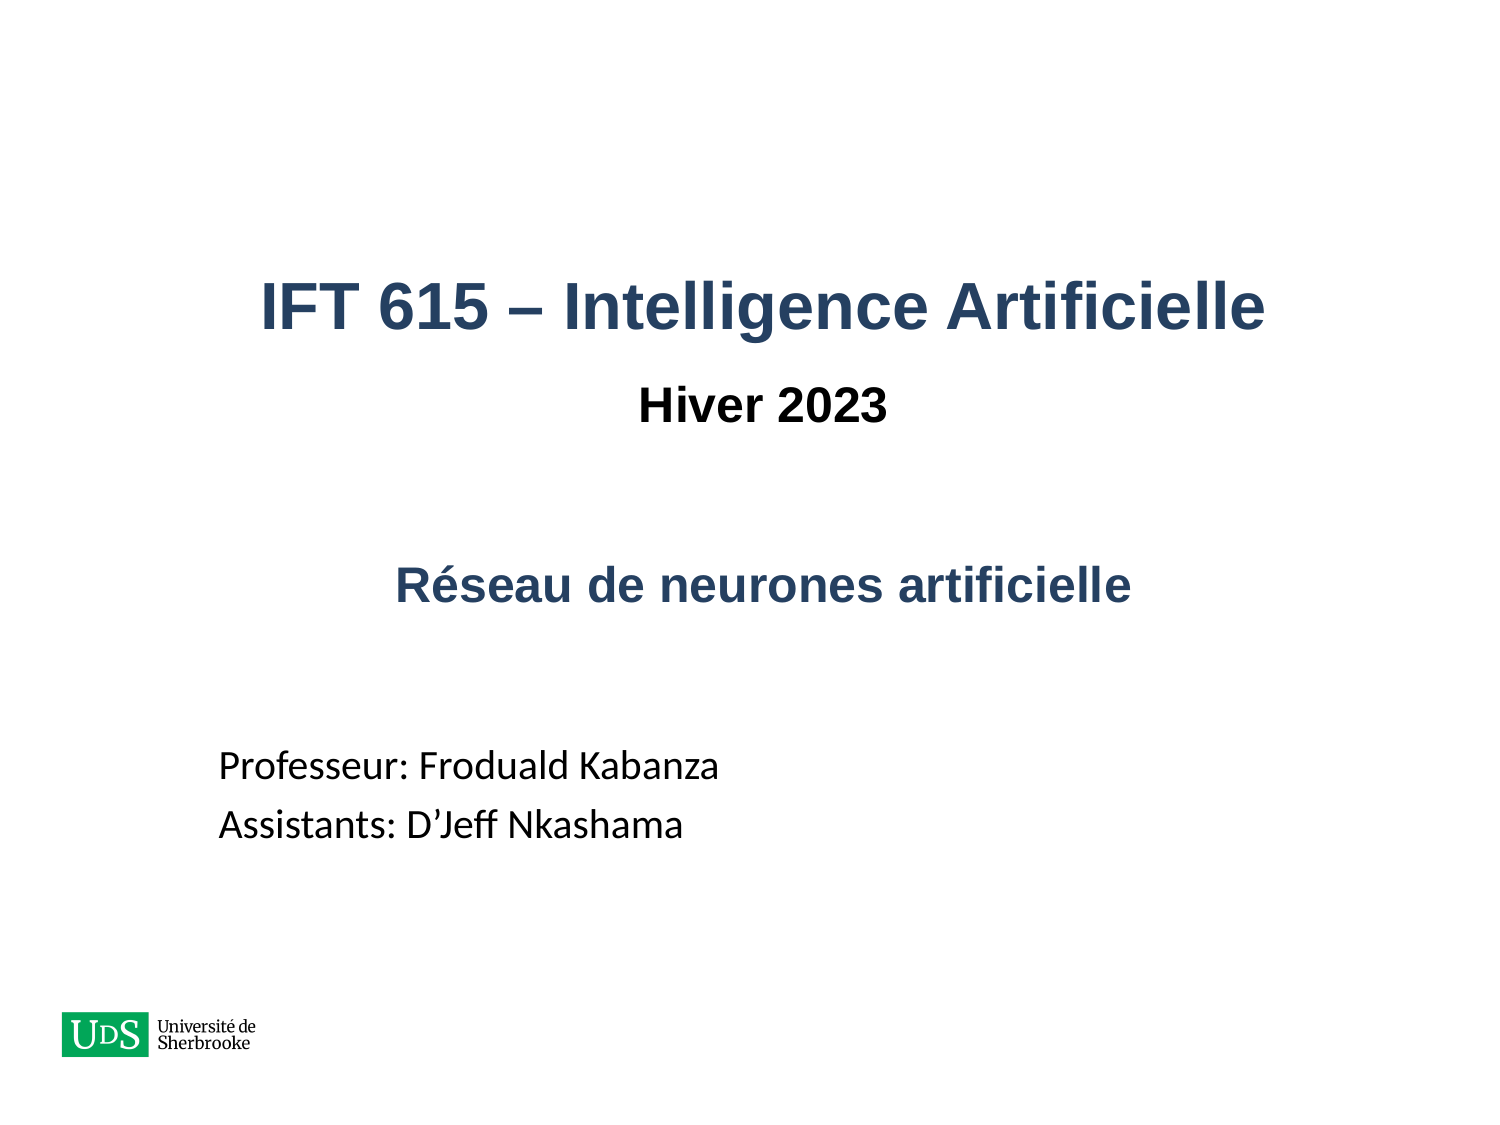

# IFT 615 – Intelligence Artificielle Hiver 2023 Réseau de neurones artificielle
Professeur: Froduald Kabanza
Assistants: D’Jeff Nkashama